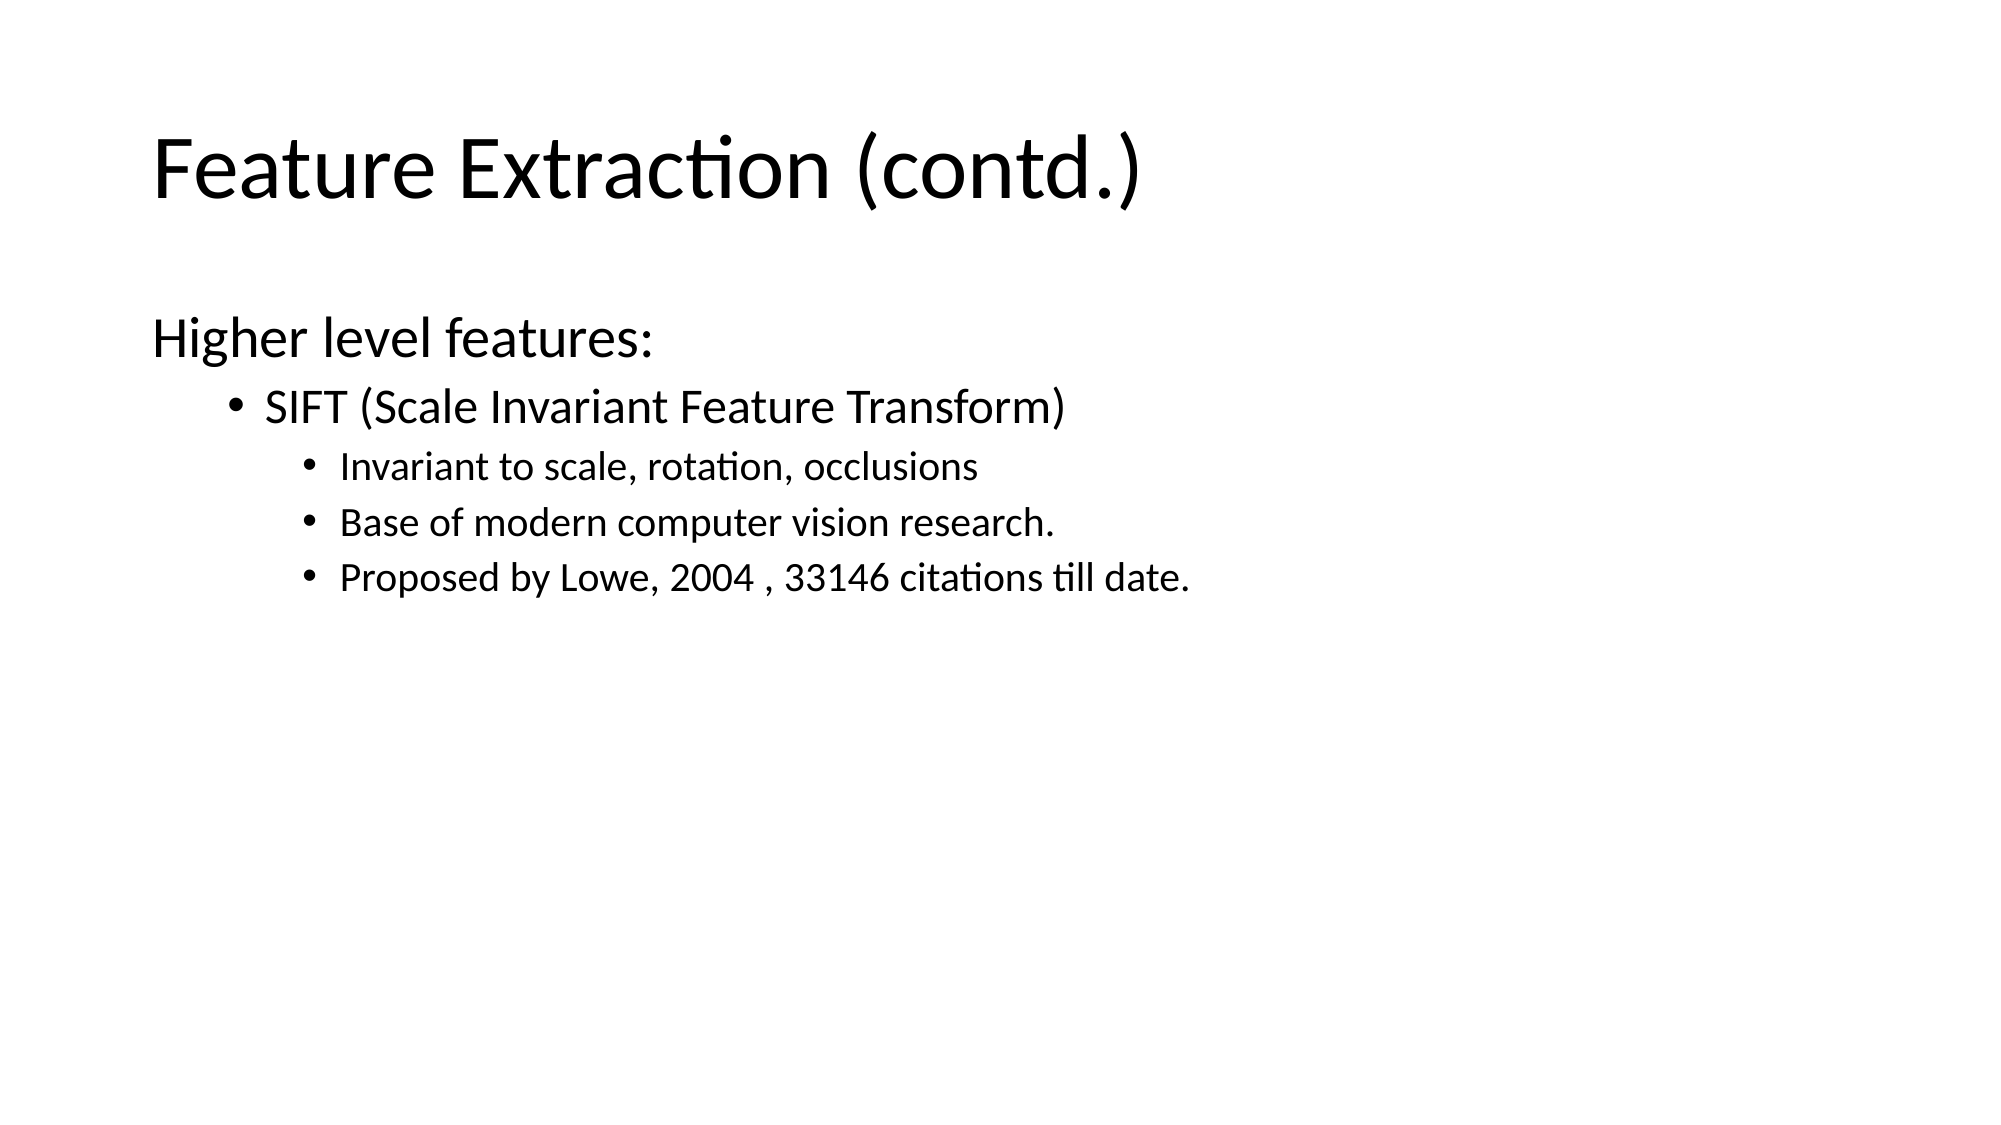

# Feature Extraction (contd.)
Higher level features:
SIFT (Scale Invariant Feature Transform)
Invariant to scale, rotation, occlusions
Base of modern computer vision research.
Proposed by Lowe, 2004 , 33146 citations till date.